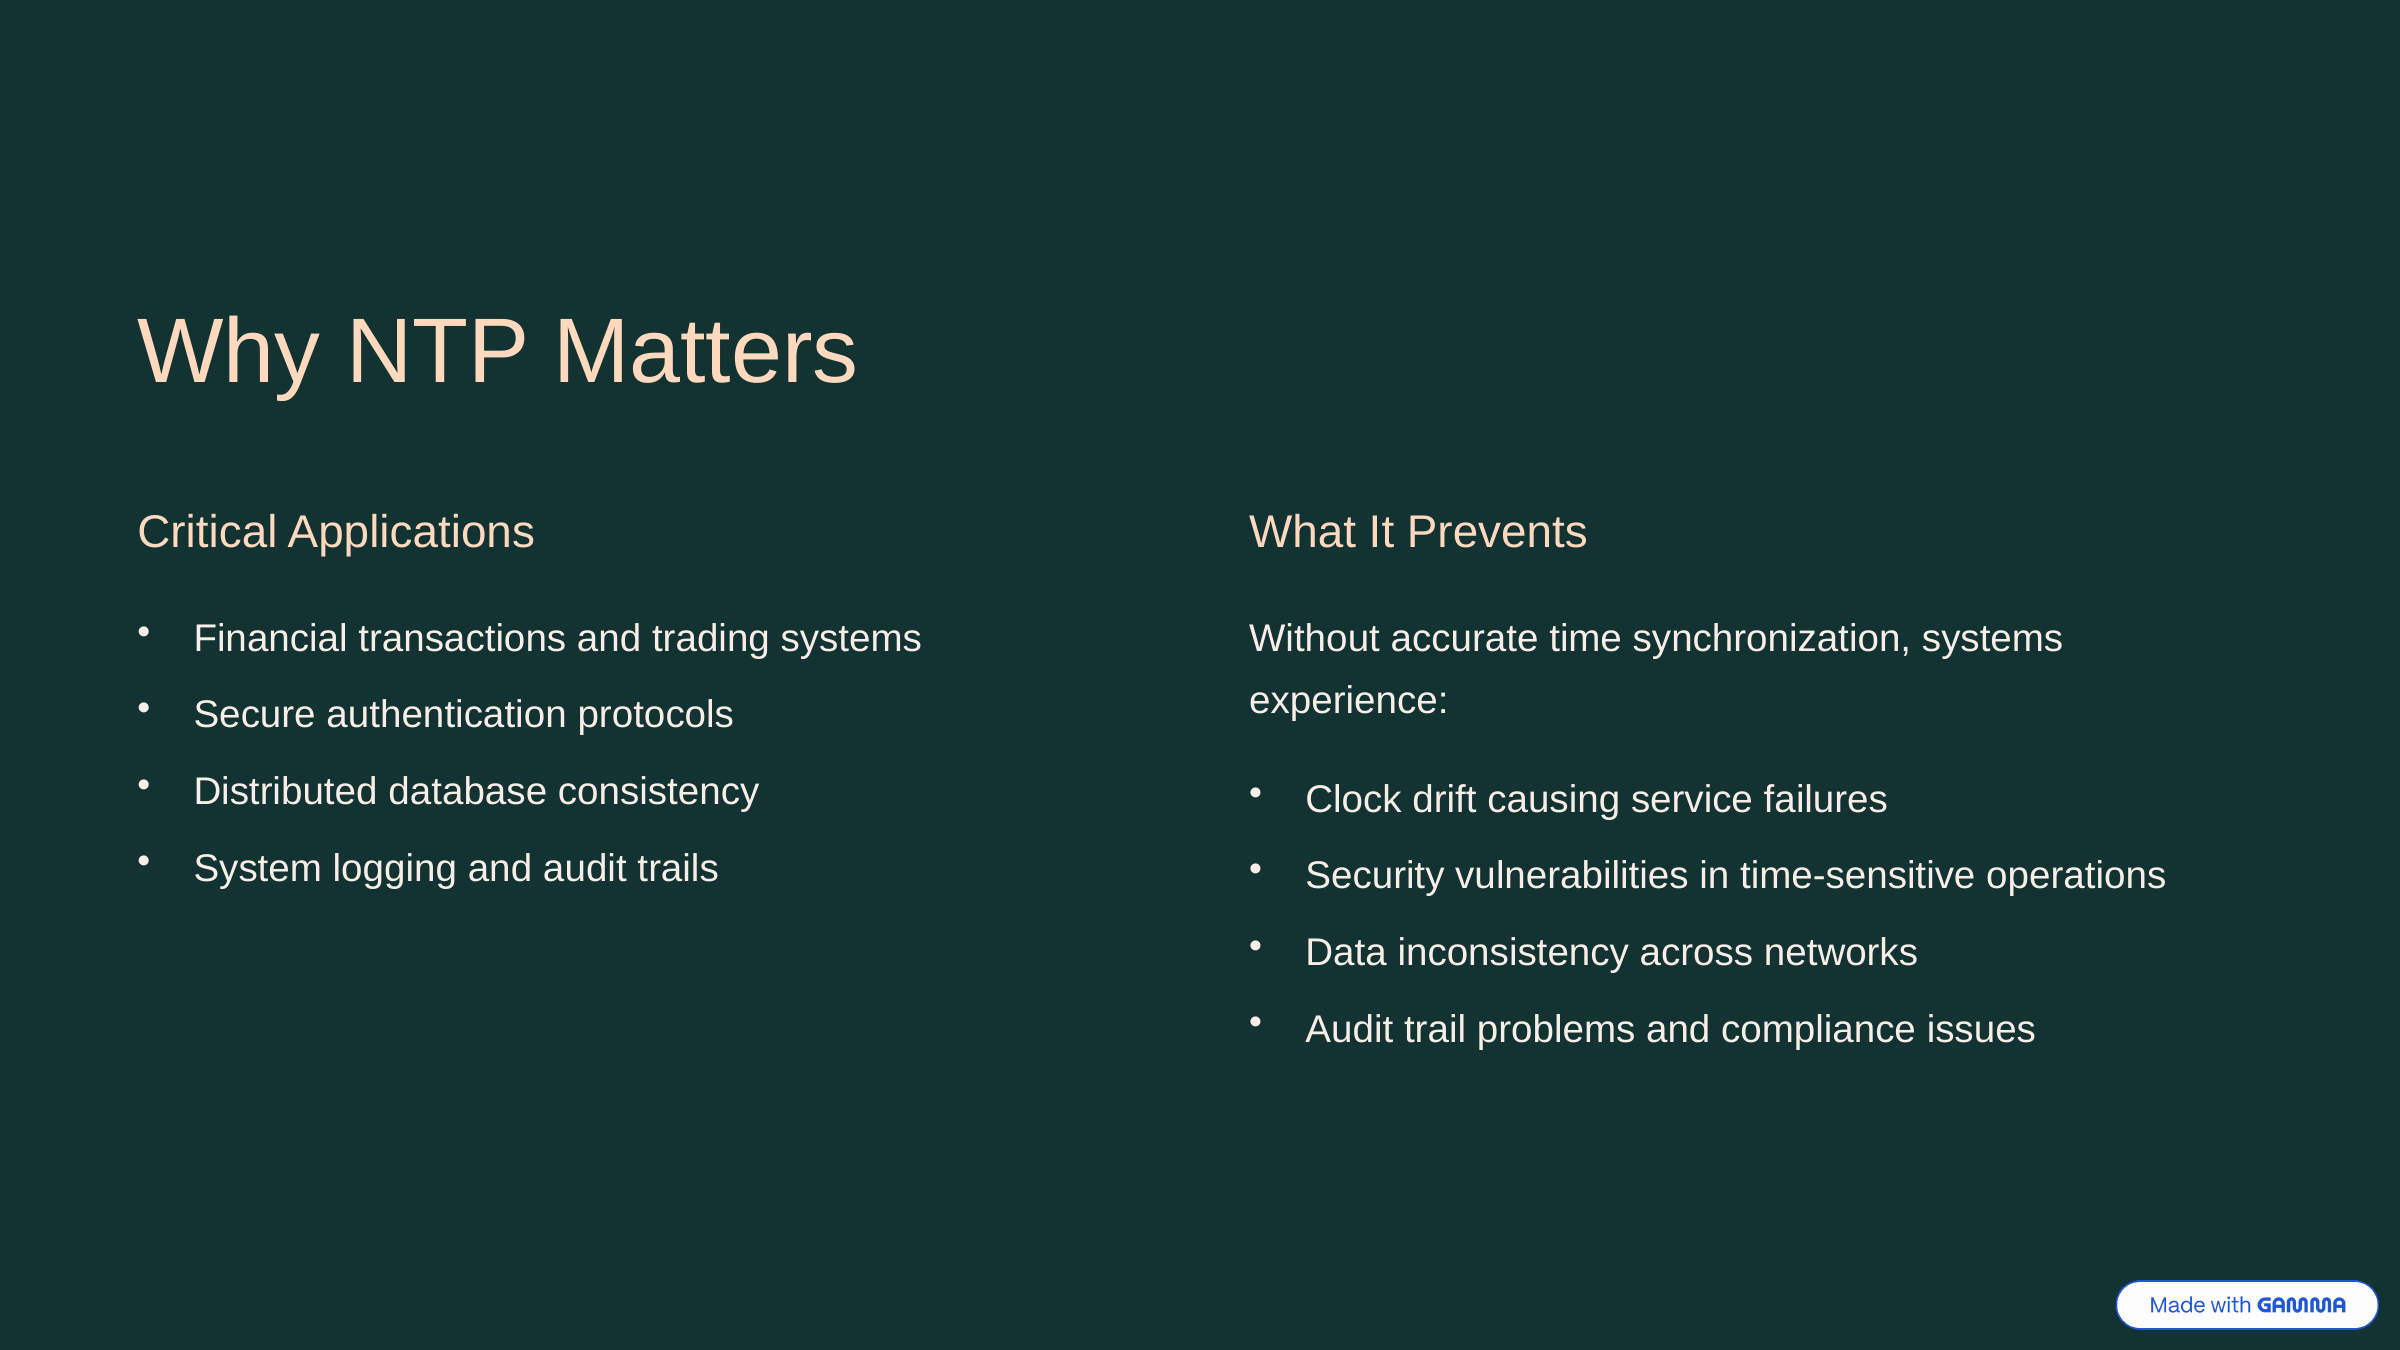

Why NTP Matters
Critical Applications
What It Prevents
Financial transactions and trading systems
Without accurate time synchronization, systems experience:
Secure authentication protocols
Distributed database consistency
Clock drift causing service failures
System logging and audit trails
Security vulnerabilities in time-sensitive operations
Data inconsistency across networks
Audit trail problems and compliance issues